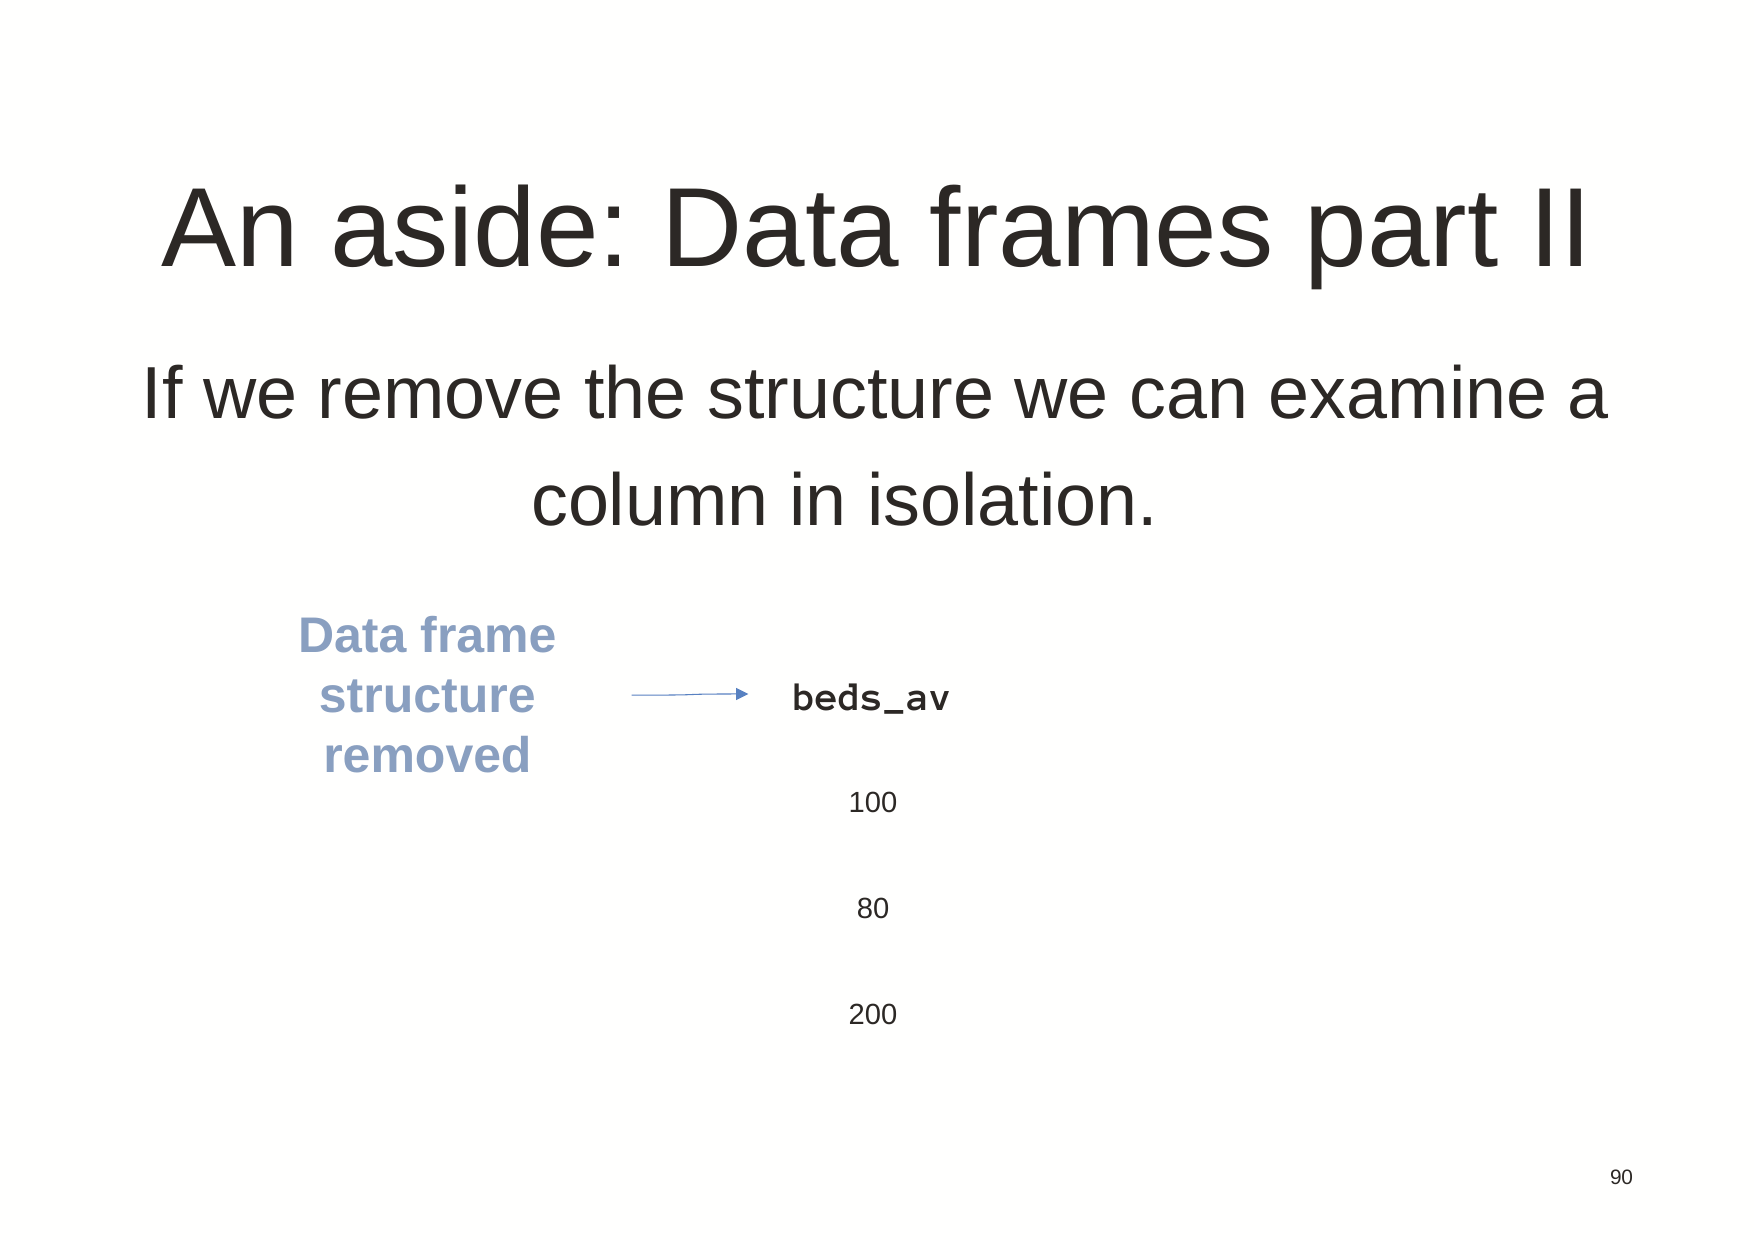

# An aside: Data frames part II

If we remove the structure we can examine a column in isolation.

Data frame structure removed
beds_av
100
80
200
90